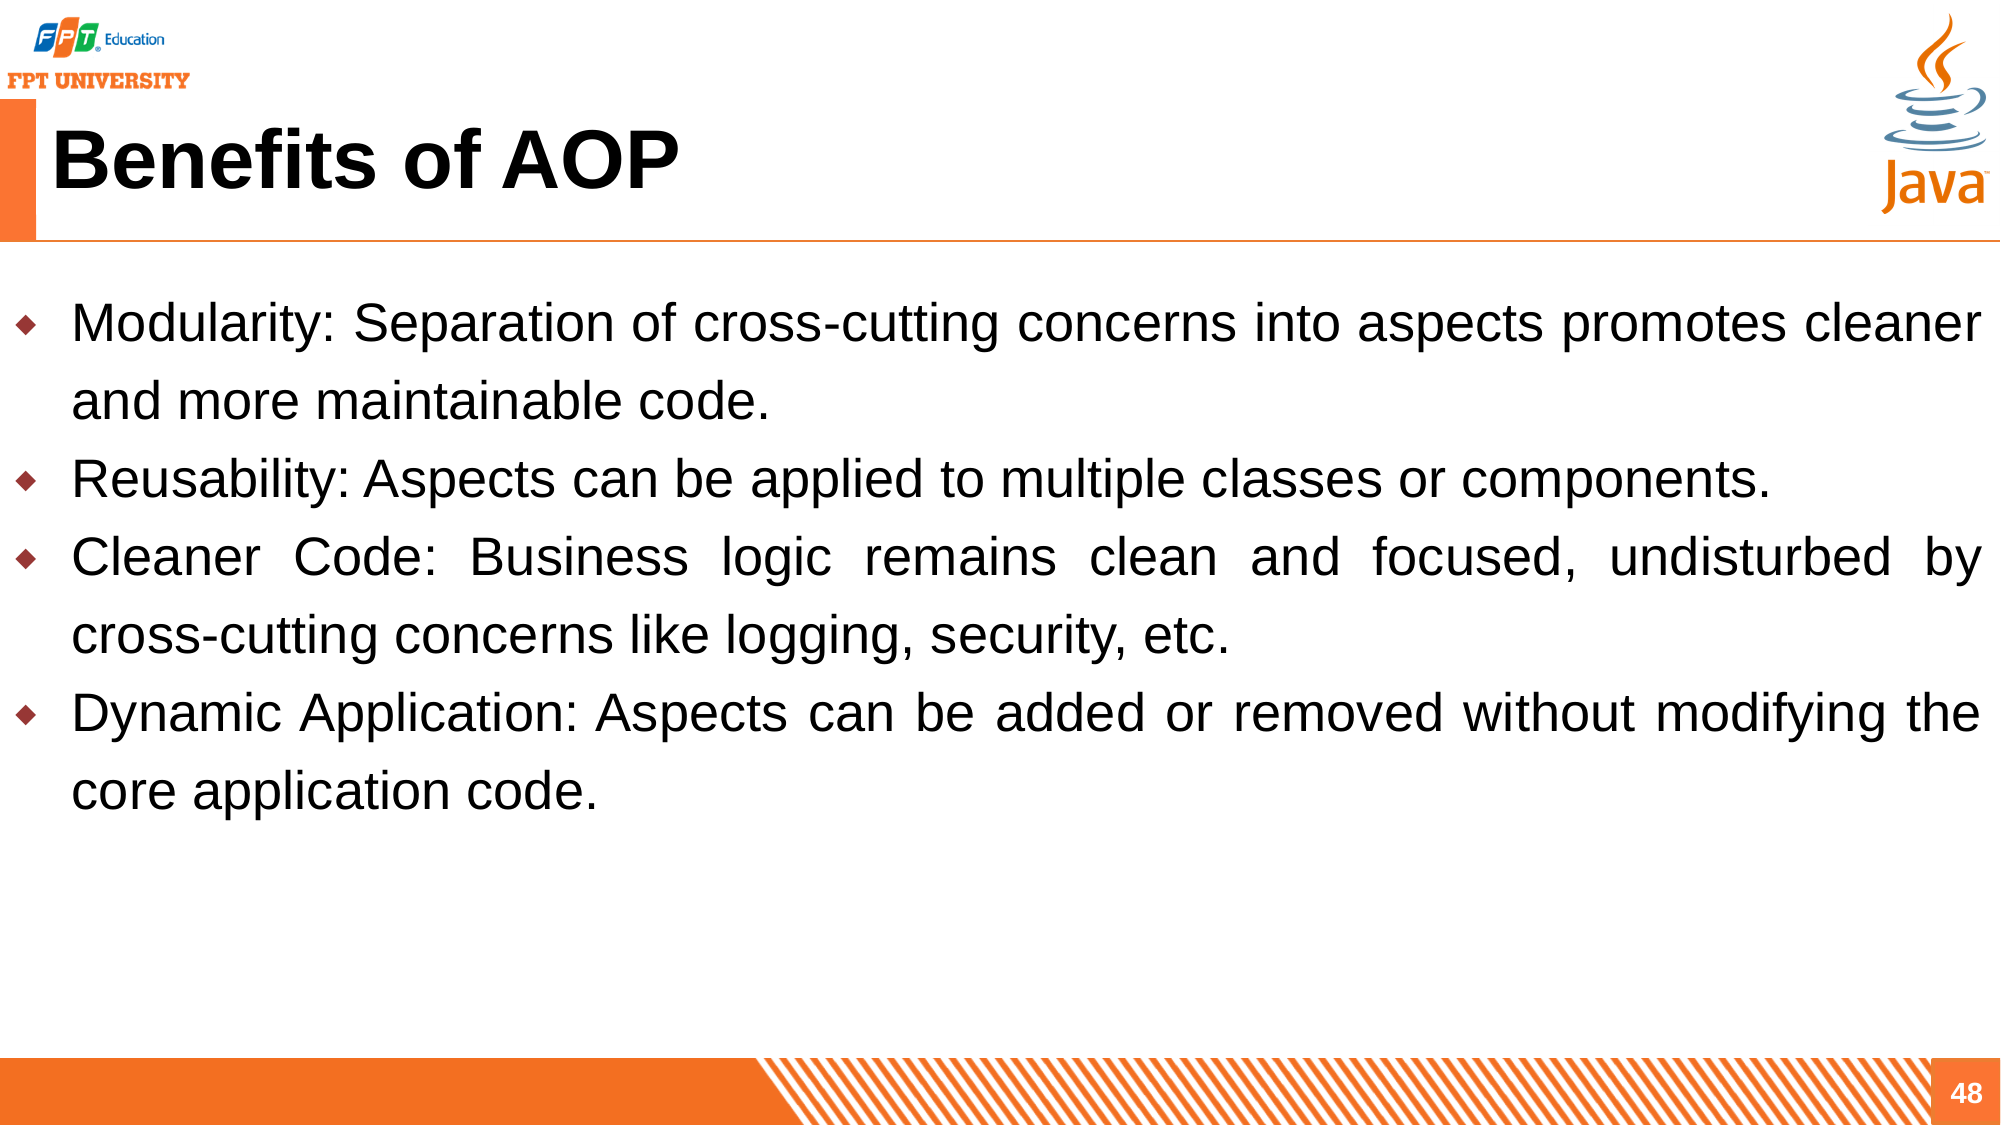

# Benefits of AOP
Modularity: Separation of cross-cutting concerns into aspects promotes cleaner and more maintainable code.
Reusability: Aspects can be applied to multiple classes or components.
Cleaner Code: Business logic remains clean and focused, undisturbed by cross-cutting concerns like logging, security, etc.
Dynamic Application: Aspects can be added or removed without modifying the core application code.
48